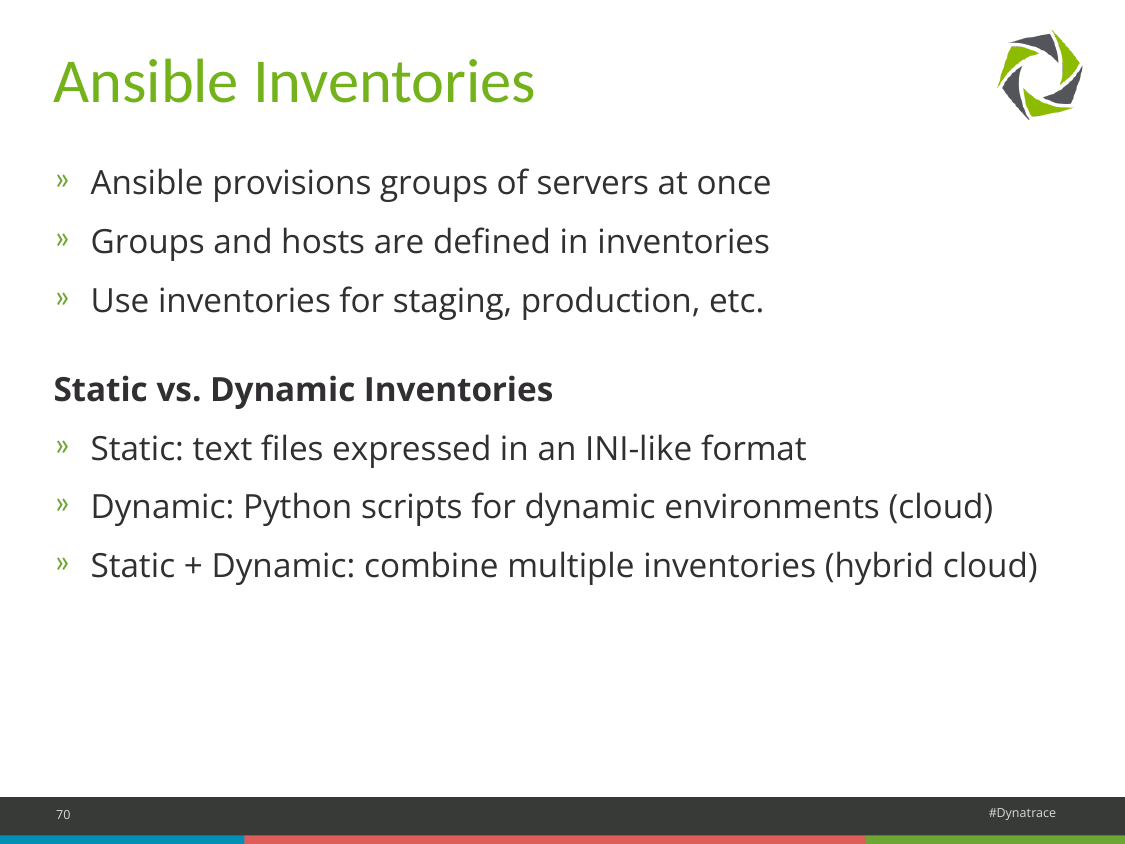

# Ansible Inventories
Ansible provisions groups of servers at once
Groups and hosts are defined in inventories
Use inventories for staging, production, etc.
Static vs. Dynamic Inventories
Static: text files expressed in an INI-like format
Dynamic: Python scripts for dynamic environments (cloud)
Static + Dynamic: combine multiple inventories (hybrid cloud)